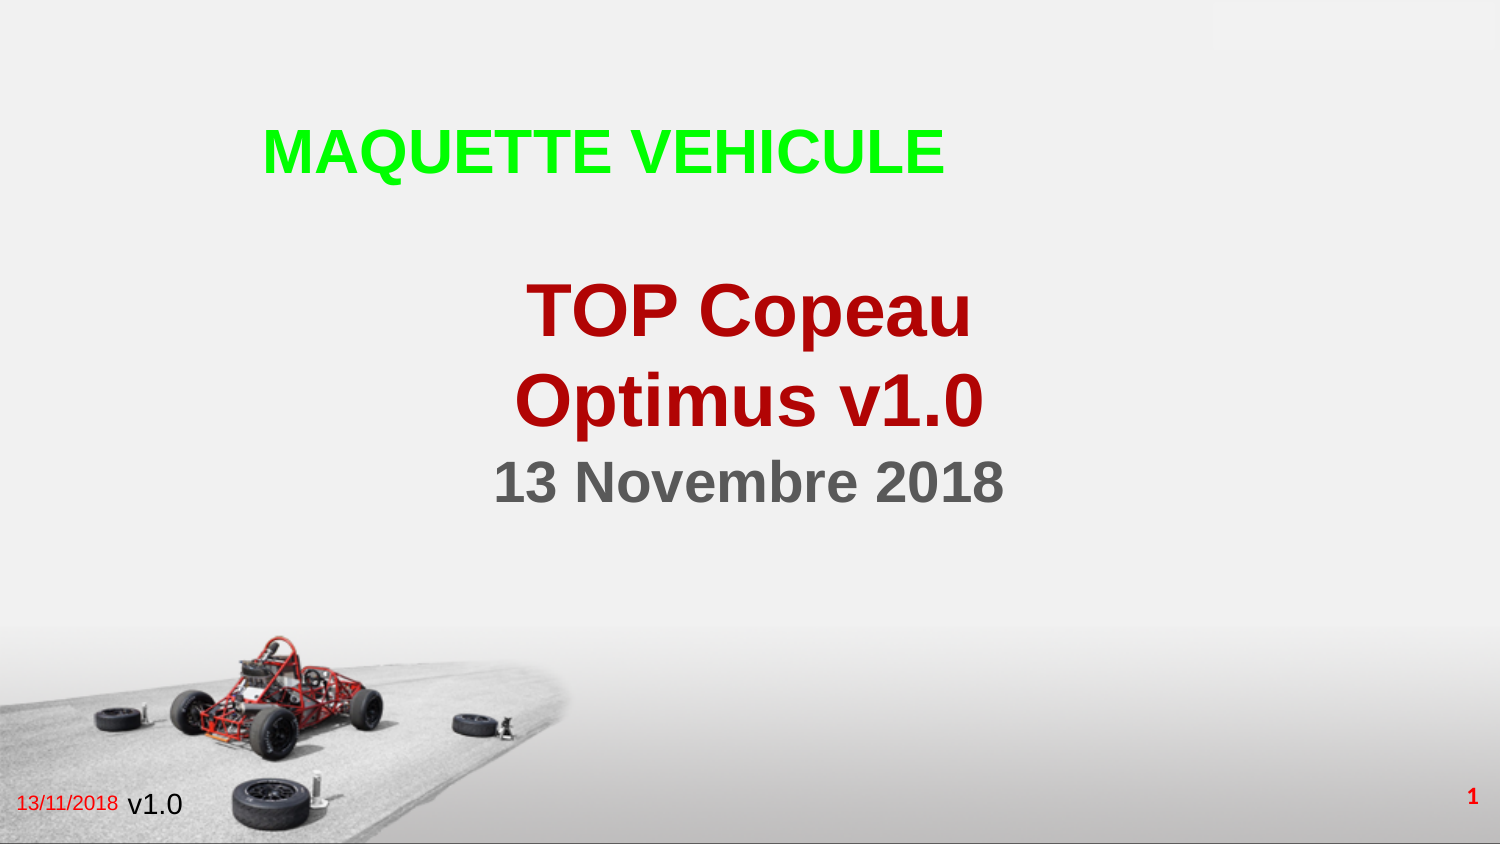

MAQUETTE VEHICULE
# TOP Copeau
Optimus v1.0
13 Novembre 2018
v1.0
1
13/11/2018